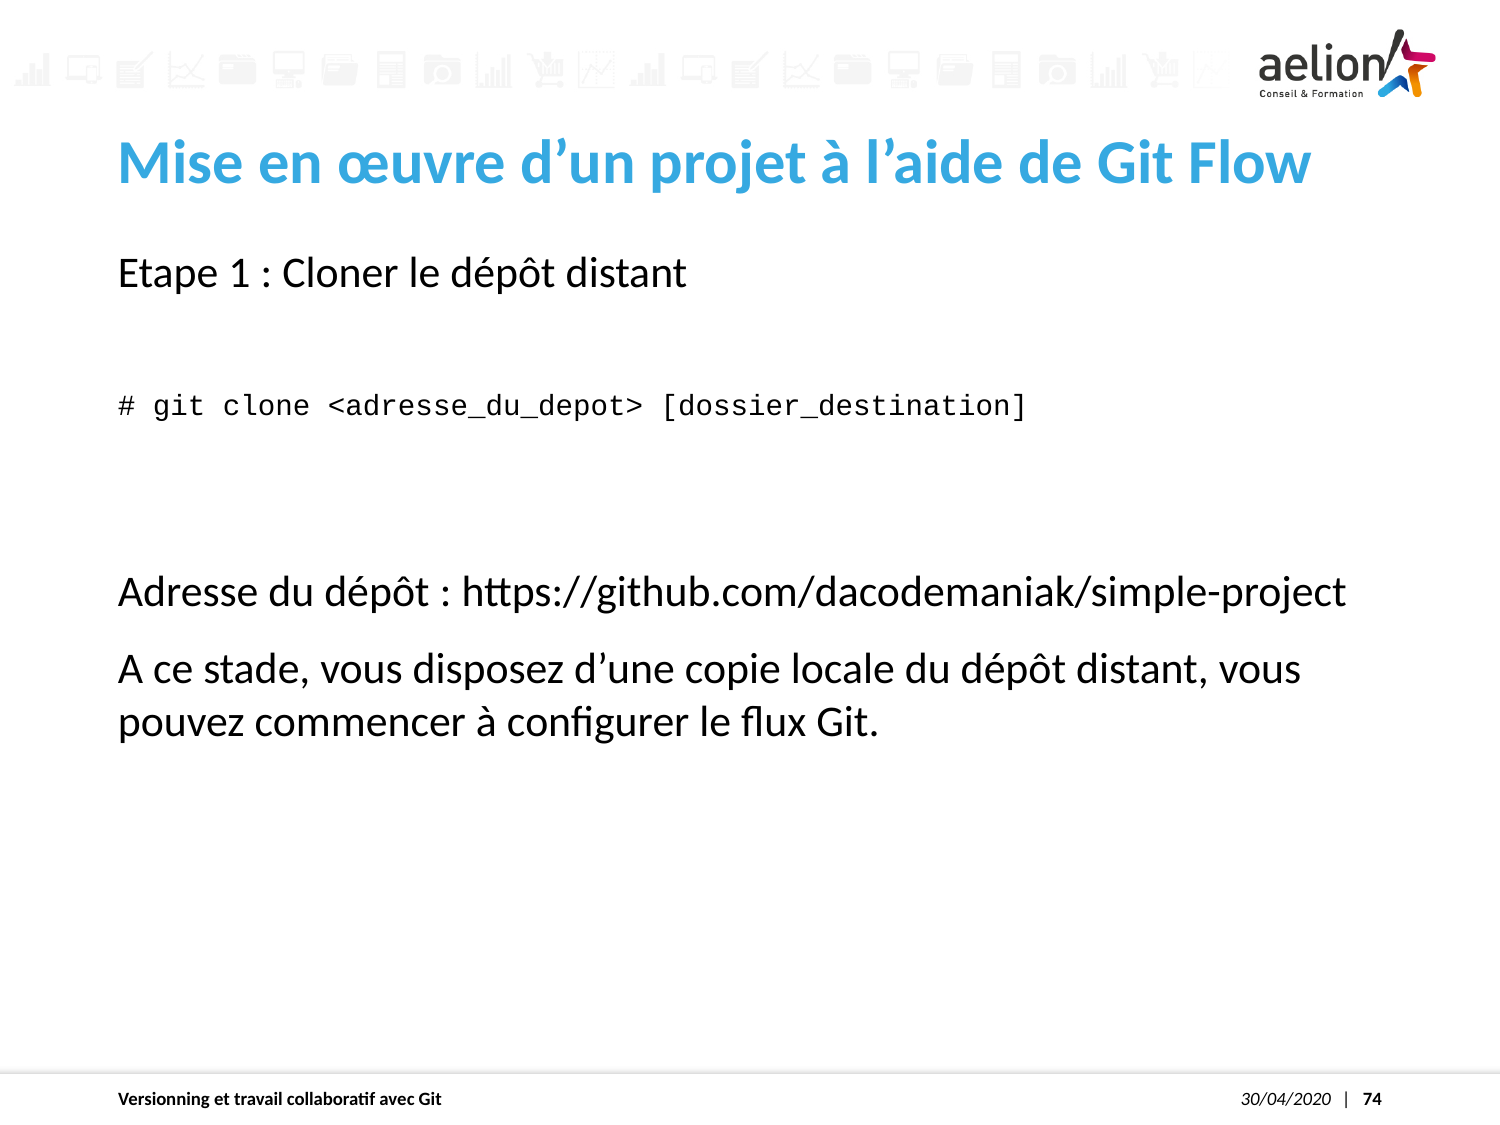

Mise en œuvre d’un projet à l’aide de Git Flow
Etape 1 : Cloner le dépôt distant

# git clone <adresse_du_depot> [dossier_destination]

Adresse du dépôt : https://github.com/dacodemaniak/simple-project
A ce stade, vous disposez d’une copie locale du dépôt distant, vous pouvez commencer à configurer le flux Git.
Versionning et travail collaboratif avec Git
30/04/2020
74